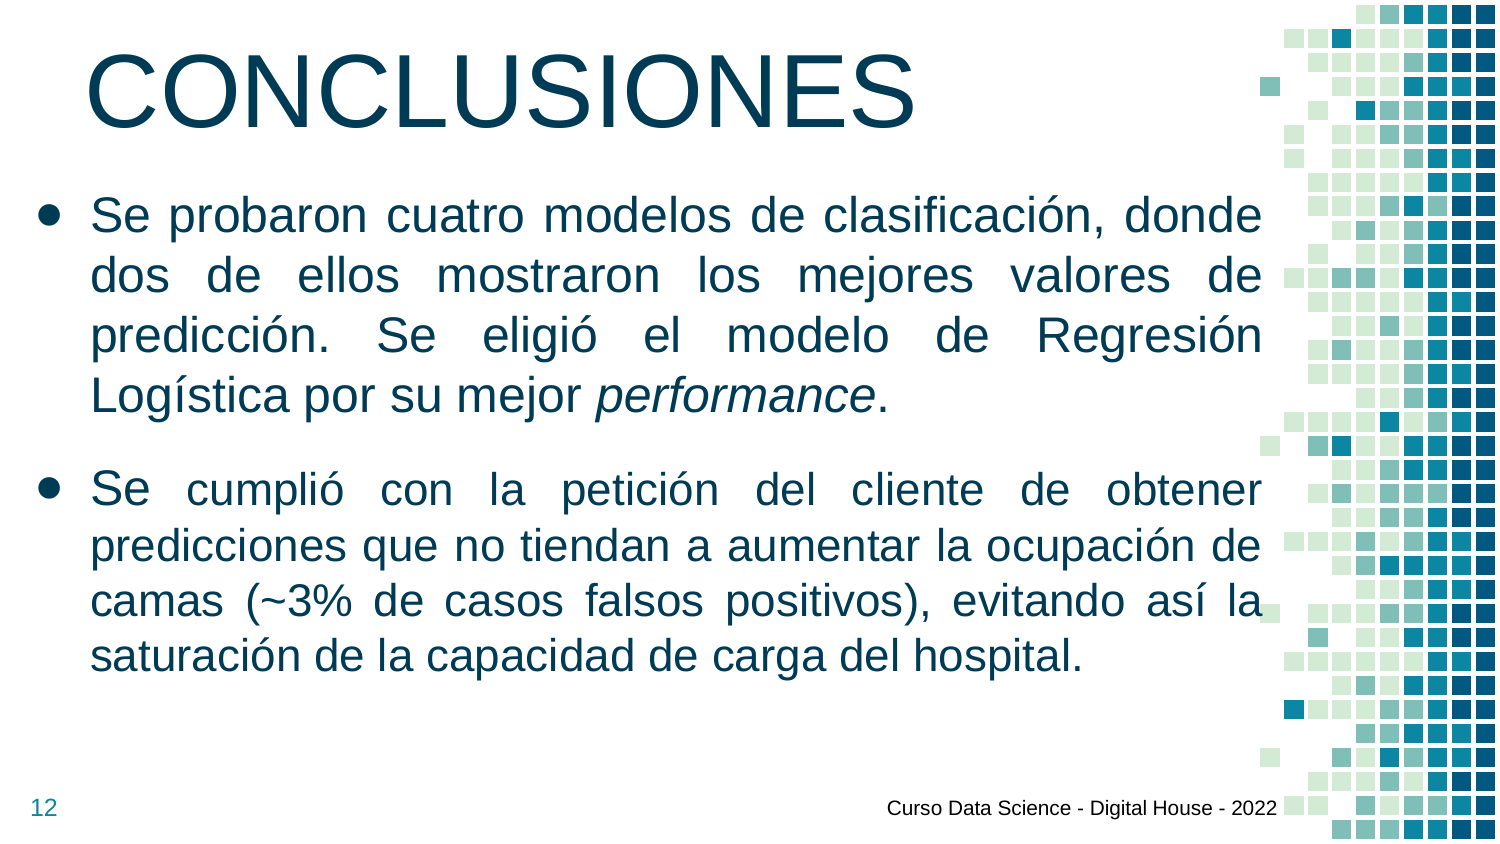

CONCLUSIONES
Se probaron cuatro modelos de clasificación, donde dos de ellos mostraron los mejores valores de predicción. Se eligió el modelo de Regresión Logística por su mejor performance.
Se cumplió con la petición del cliente de obtener predicciones que no tiendan a aumentar la ocupación de camas (~3% de casos falsos positivos), evitando así la saturación de la capacidad de carga del hospital.
12
Curso Data Science - Digital House - 2022